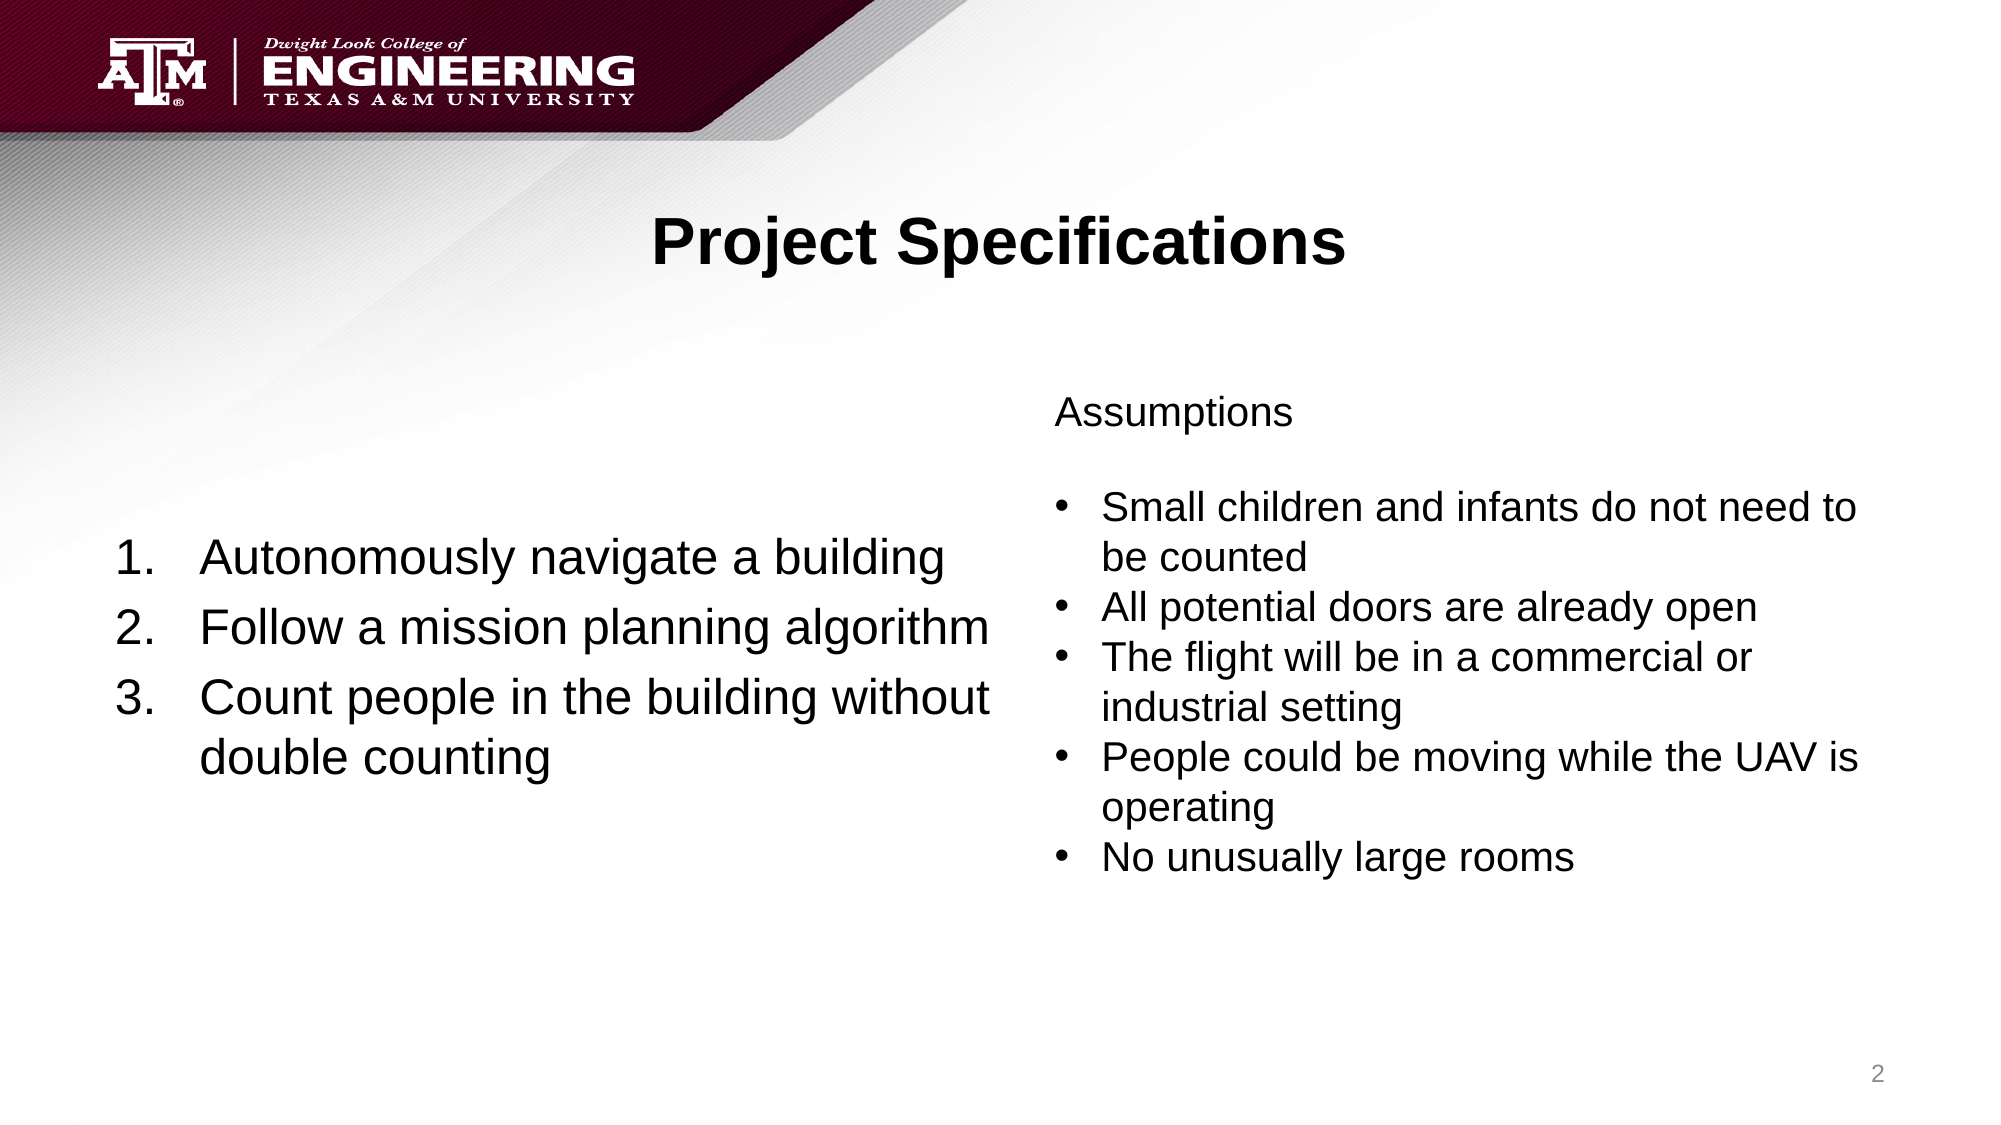

# Project Specifications
Assumptions

Small children and infants do not need to be counted
All potential doors are already open
The flight will be in a commercial or industrial setting
People could be moving while the UAV is operating
No unusually large rooms

Autonomously navigate a building
Follow a mission planning algorithm
Count people in the building without double counting
2